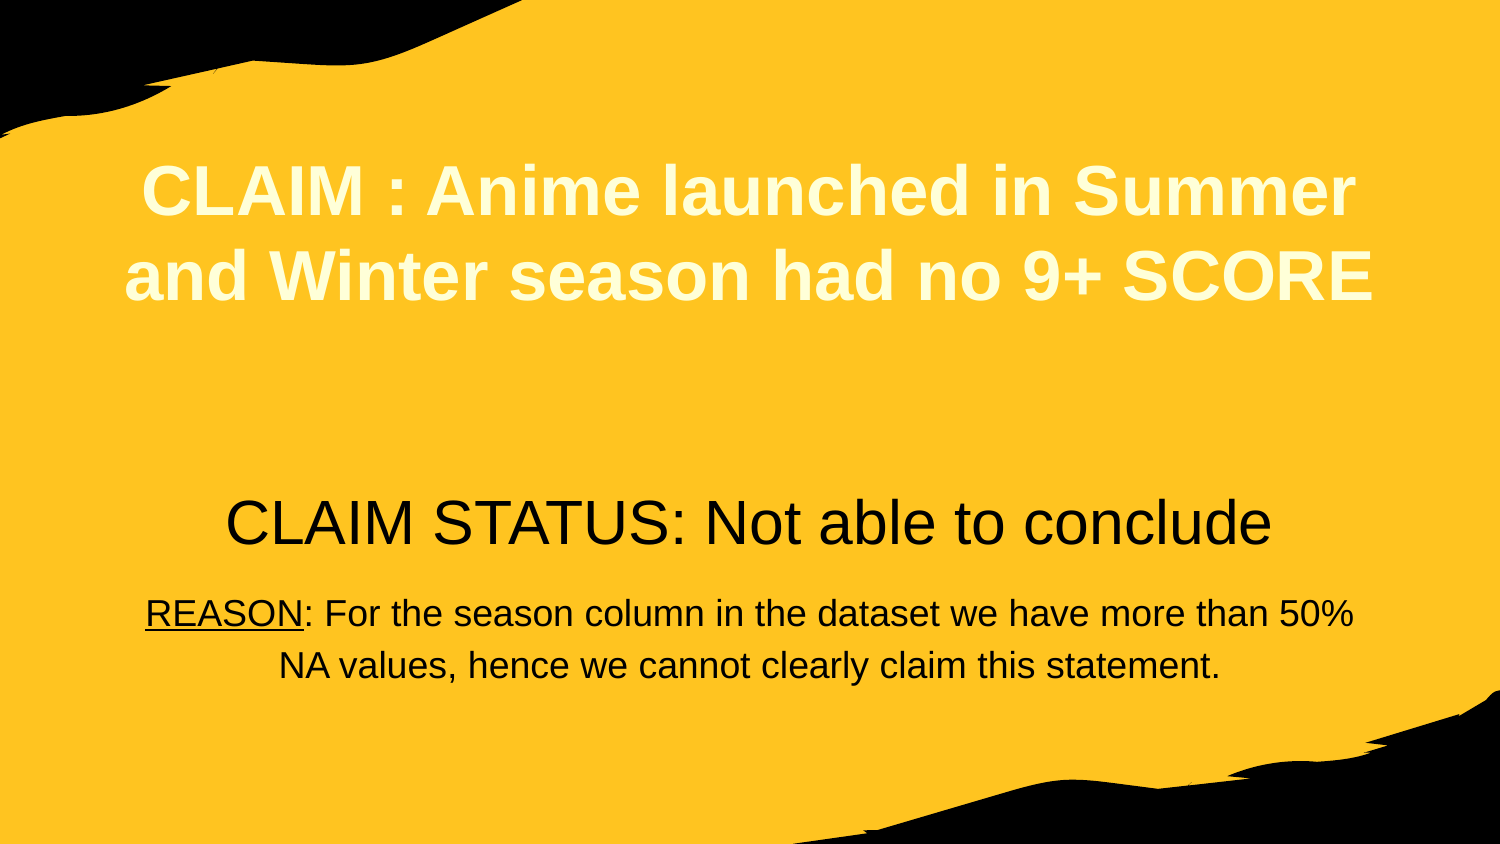

CLAIM : Anime launched in Summer and Winter season had no 9+ SCORE
CLAIM STATUS: Not able to conclude
REASON: For the season column in the dataset we have more than 50% NA values, hence we cannot clearly claim this statement.